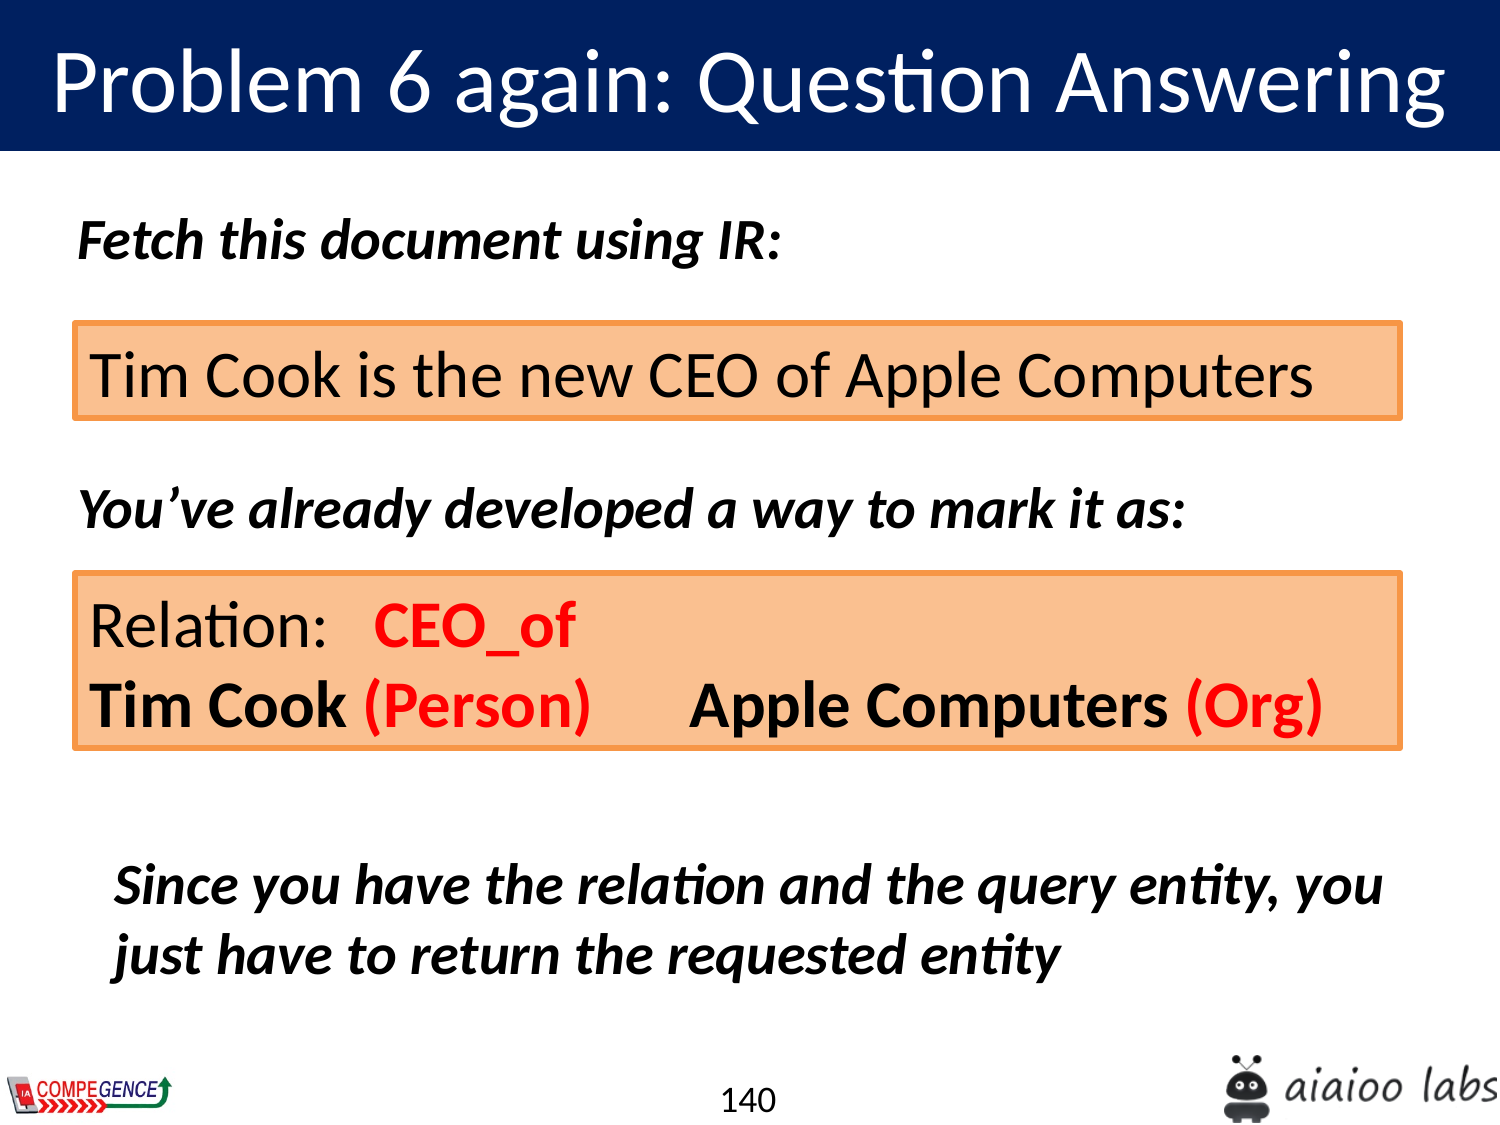

Problem 6 again: Question Answering
Fetch this document using IR:

Tim Cook is the new CEO of Apple Computers
You’ve already developed a way to mark it as:
Relation:   CEO_of
Tim Cook (Person)	Apple Computers (Org)
Since you have the relation and the query entity, you just have to return the requested entity